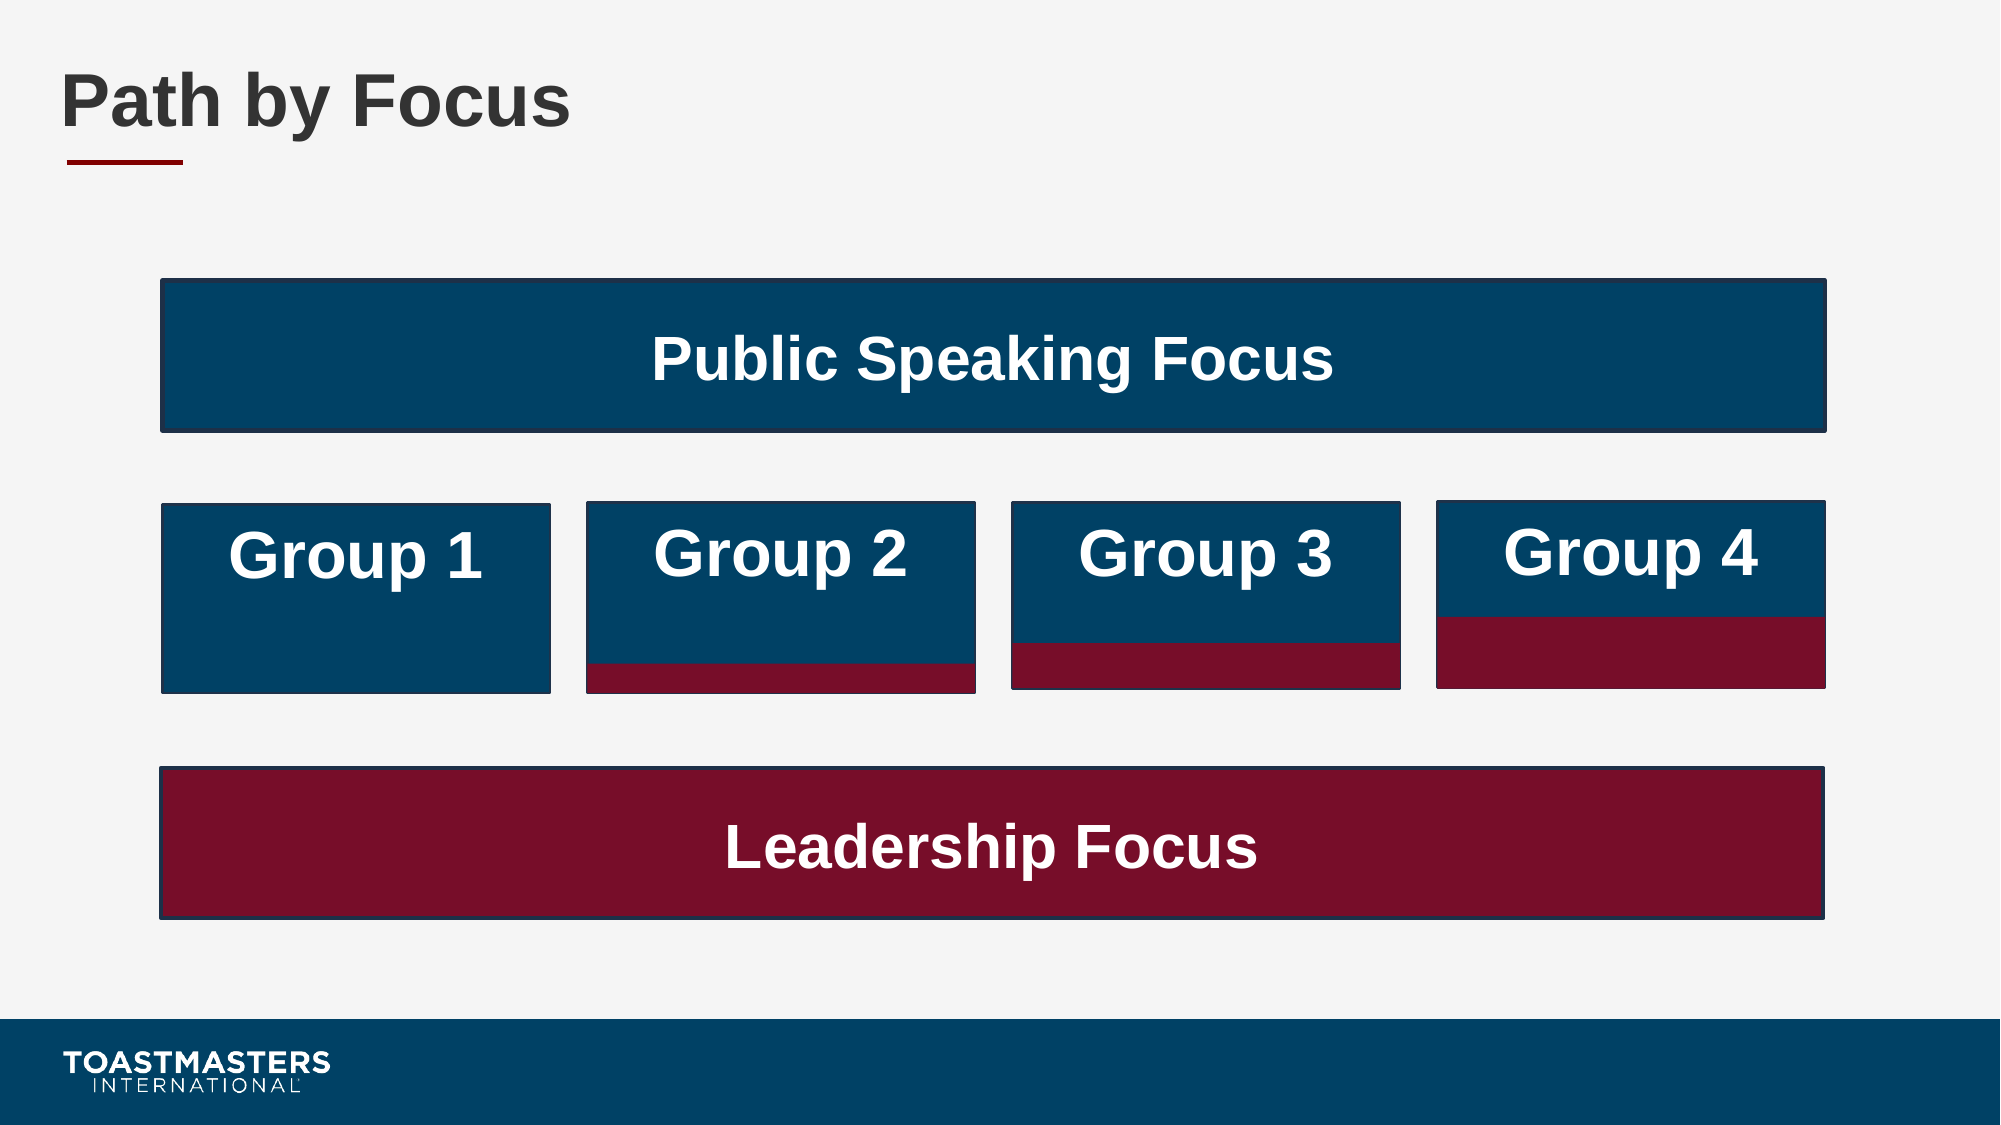

# Path by Focus
Public Speaking Focus
Group 4
Group 2
Group 3
Group 1

Leadership Focus